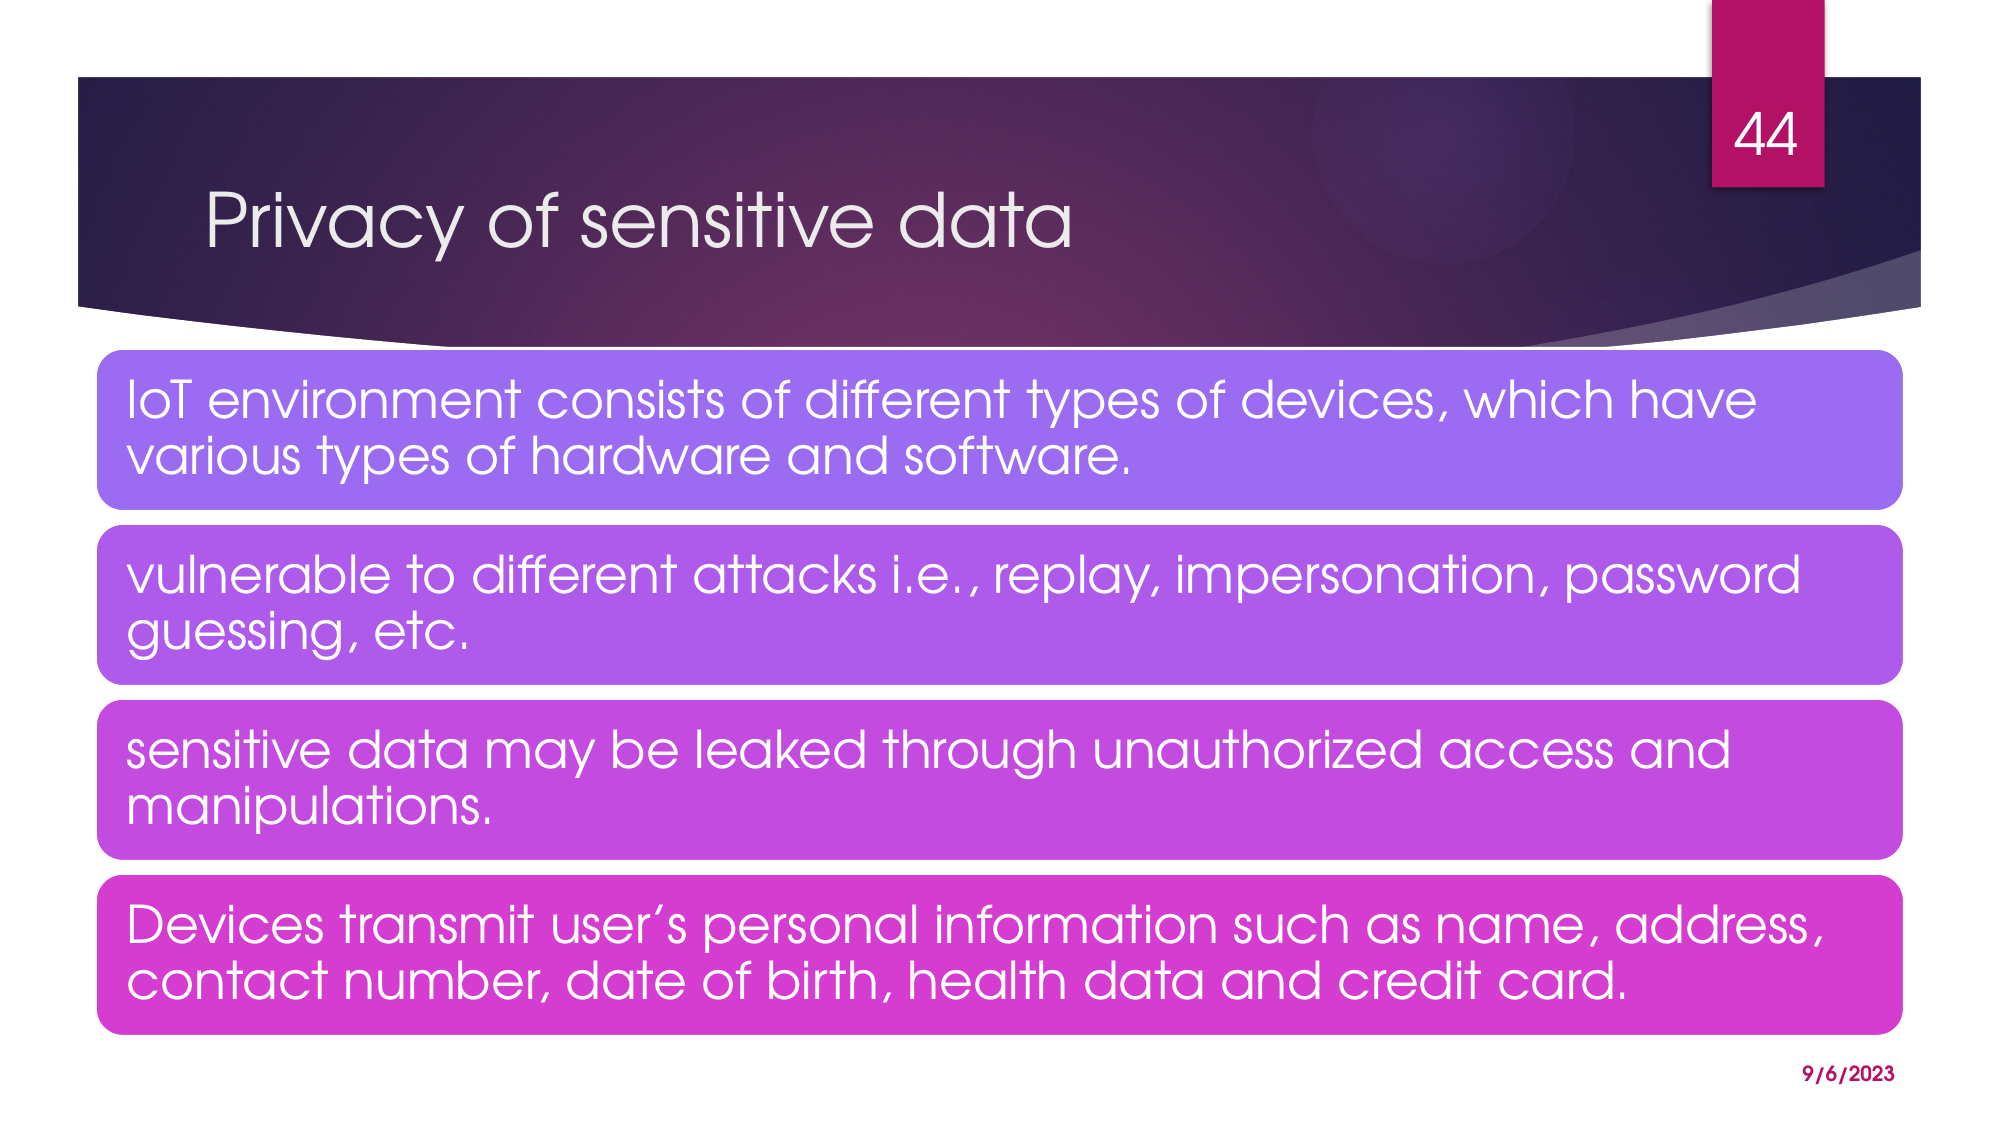

44
# Privacy of sensitive data
IoT environment consists of different types of devices, which have various types of hardware and software.
vulnerable to different attacks i.e., replay, impersonation, password guessing, etc.
sensitive data may be leaked through unauthorized access and manipulations.
Devices transmit user’s personal information such as name, address, contact number, date of birth, health data and credit card.
9/6/2023